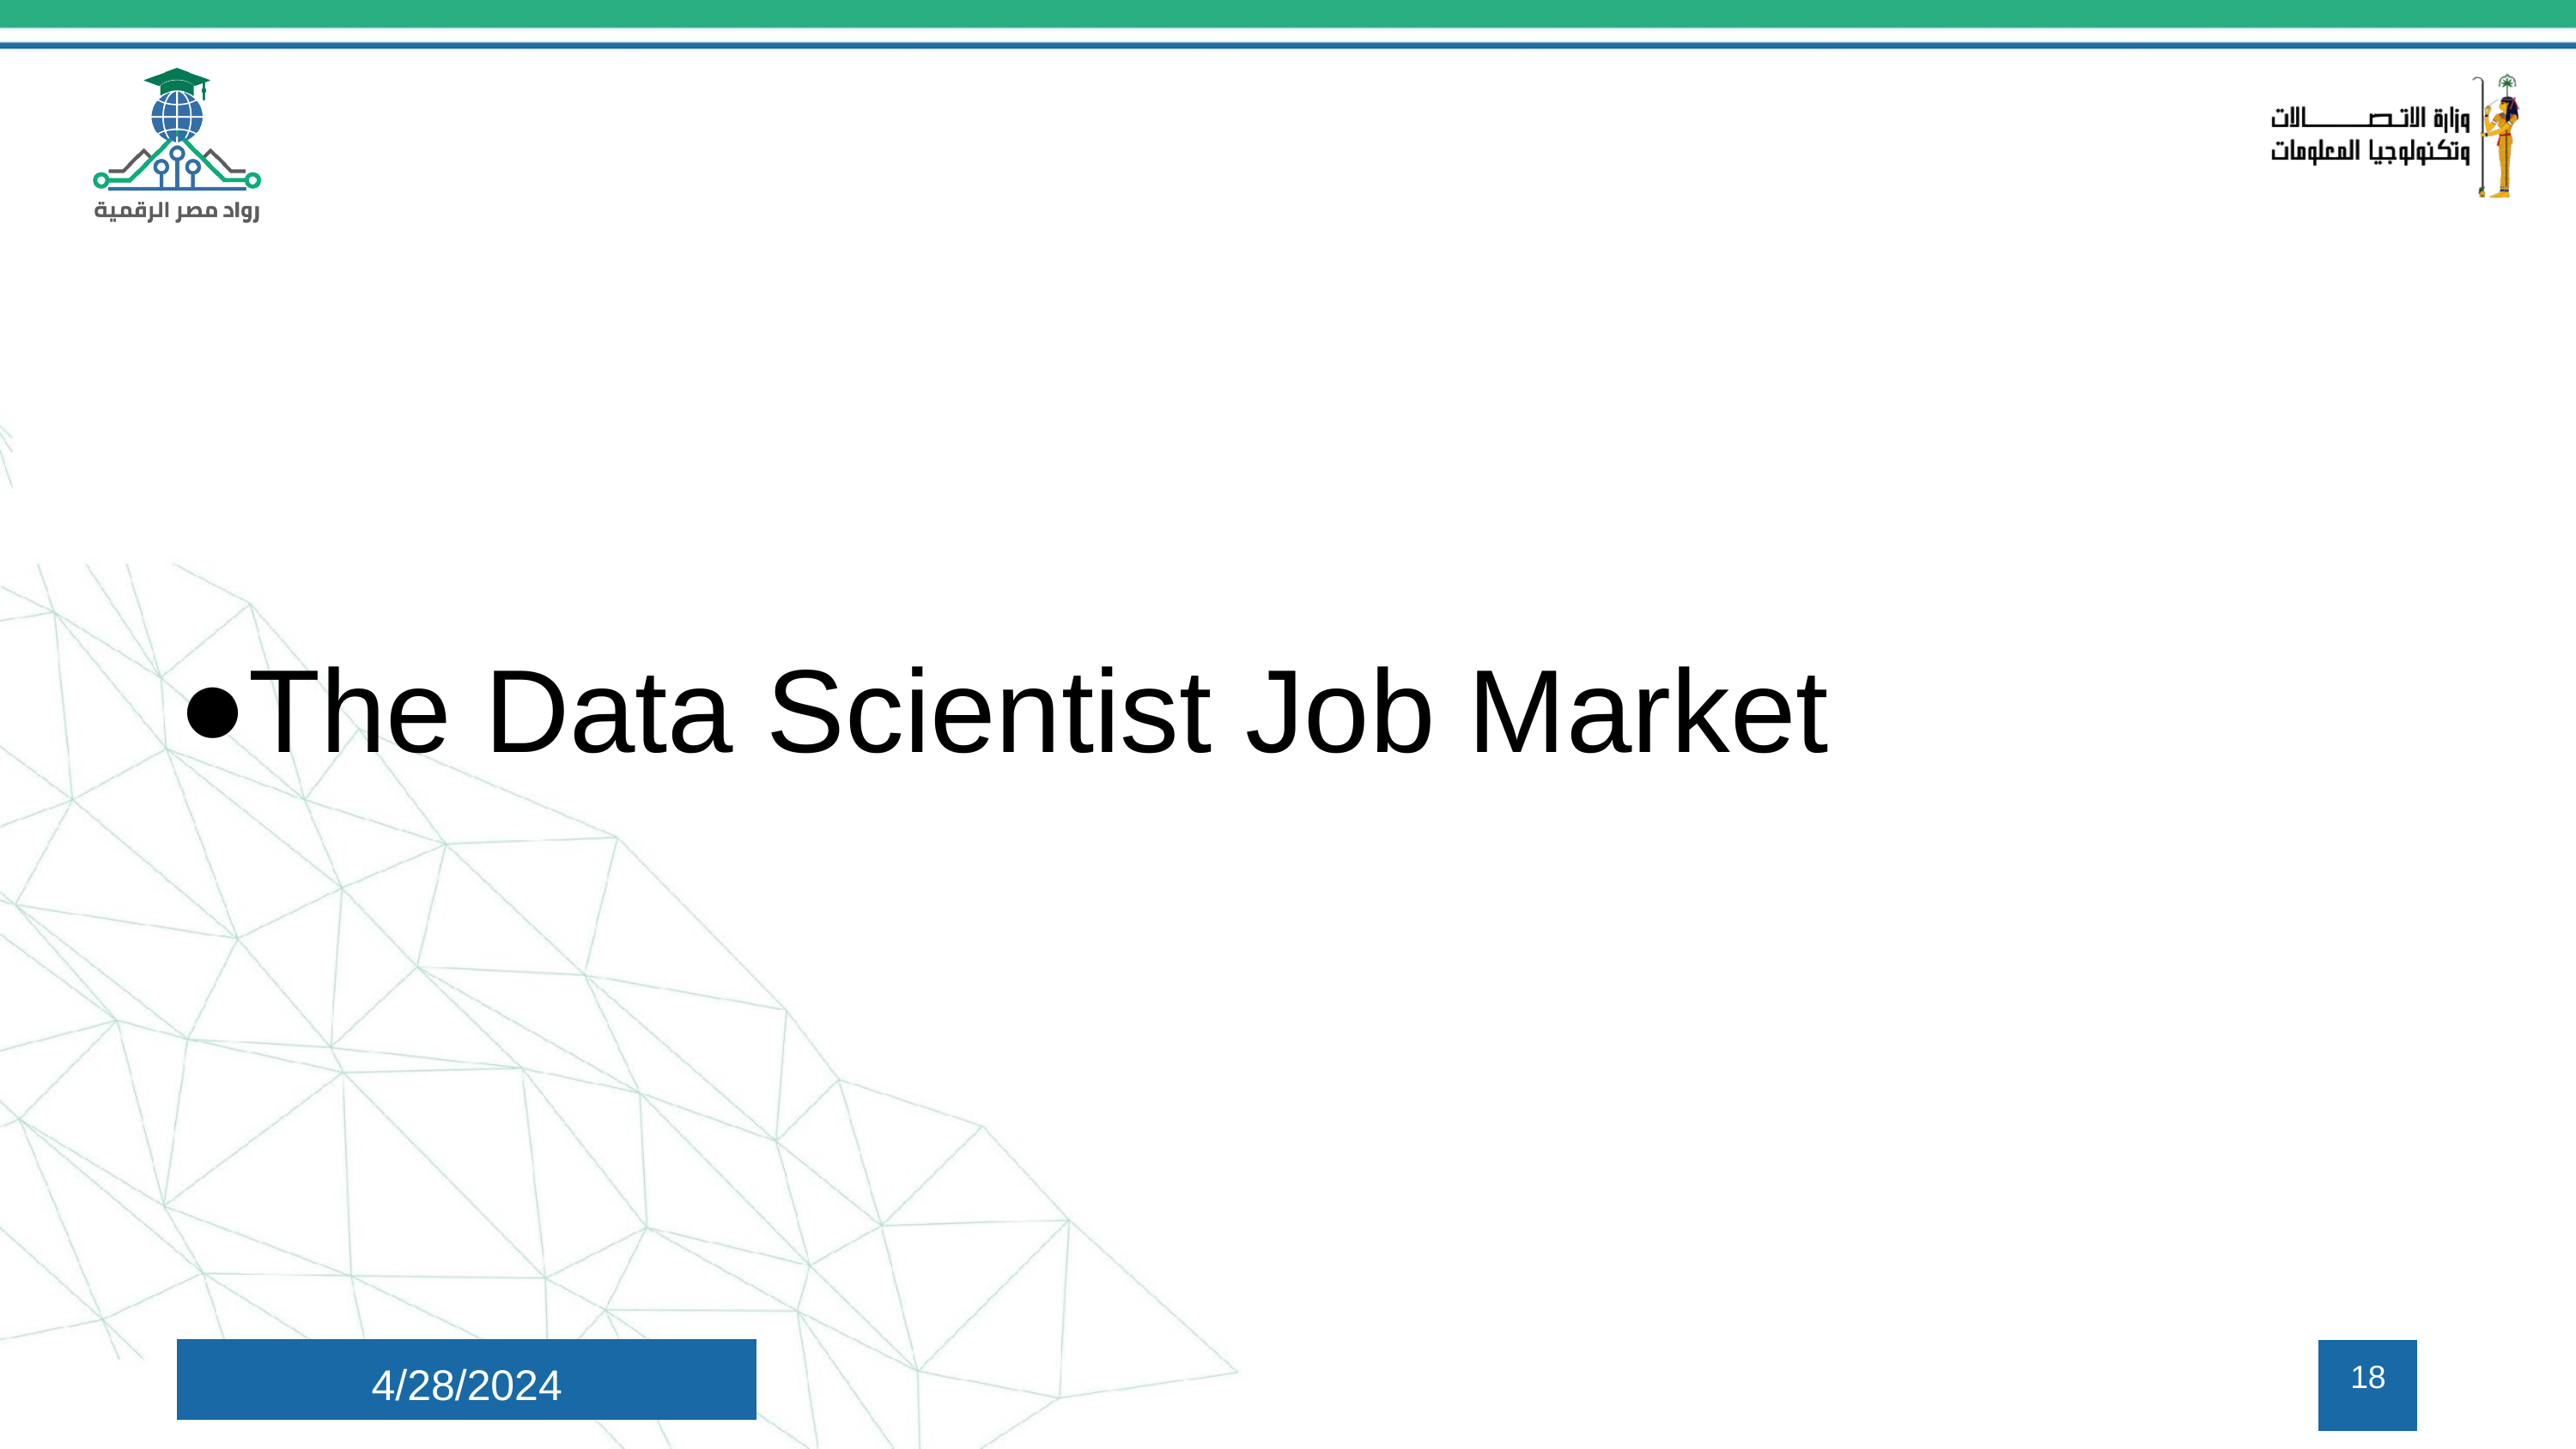

The Data Scientist Job Market

4/28/2024
18